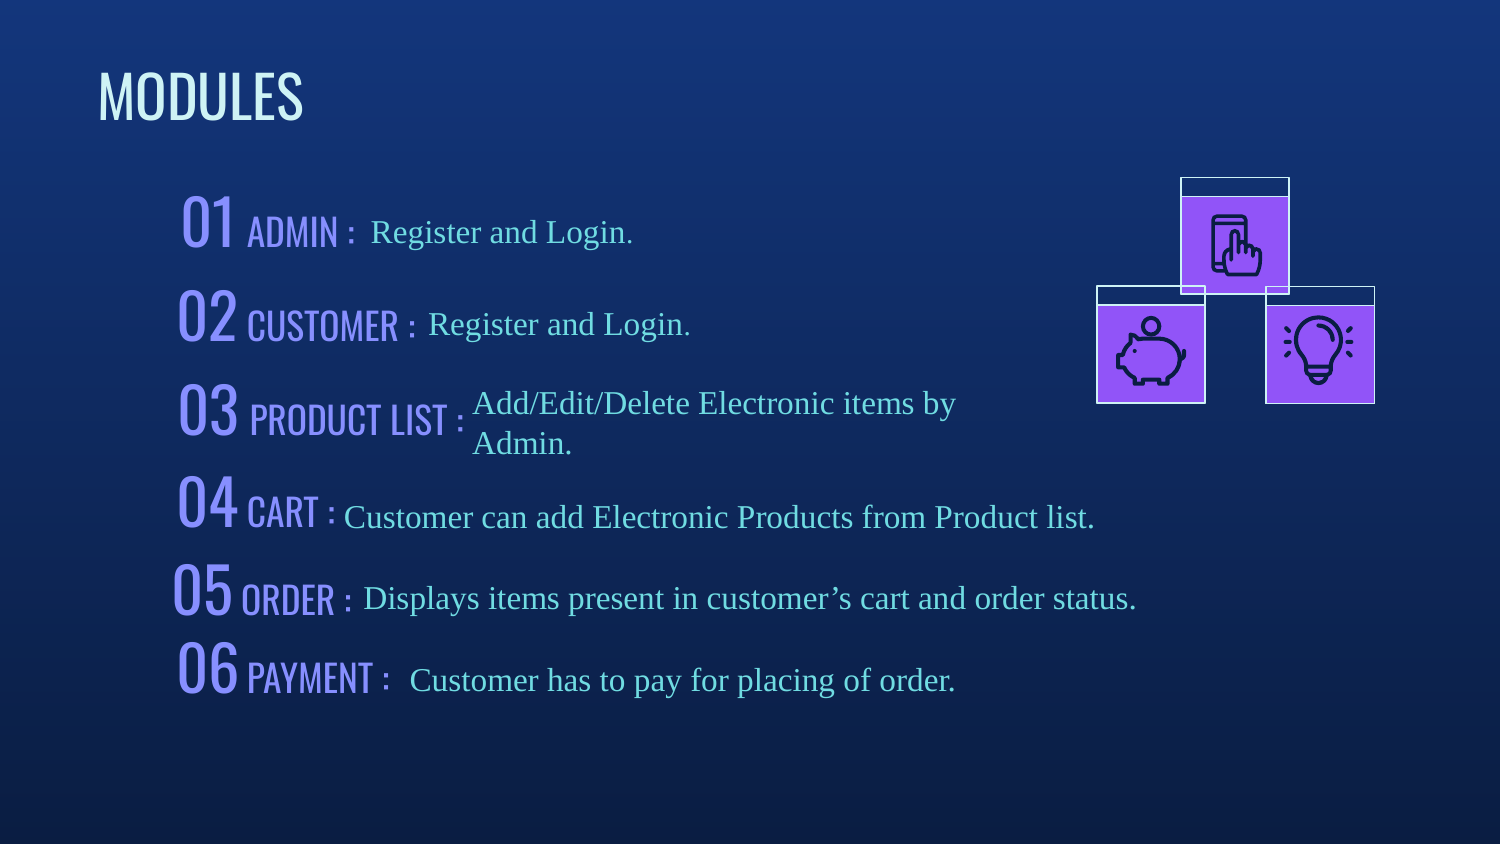

# MODULES
01

ADMIN :

Register and Login.

02

CUSTOMER :

Register and Login.

03

PRODUCT LIST :
Add/Edit/Delete Electronic items by Admin.

04

CART :

Customer can add Electronic Products from Product list.

05

ORDER :
Displays items present in customer’s cart and order status.

06

PAYMENT :
Customer has to pay for placing of order.